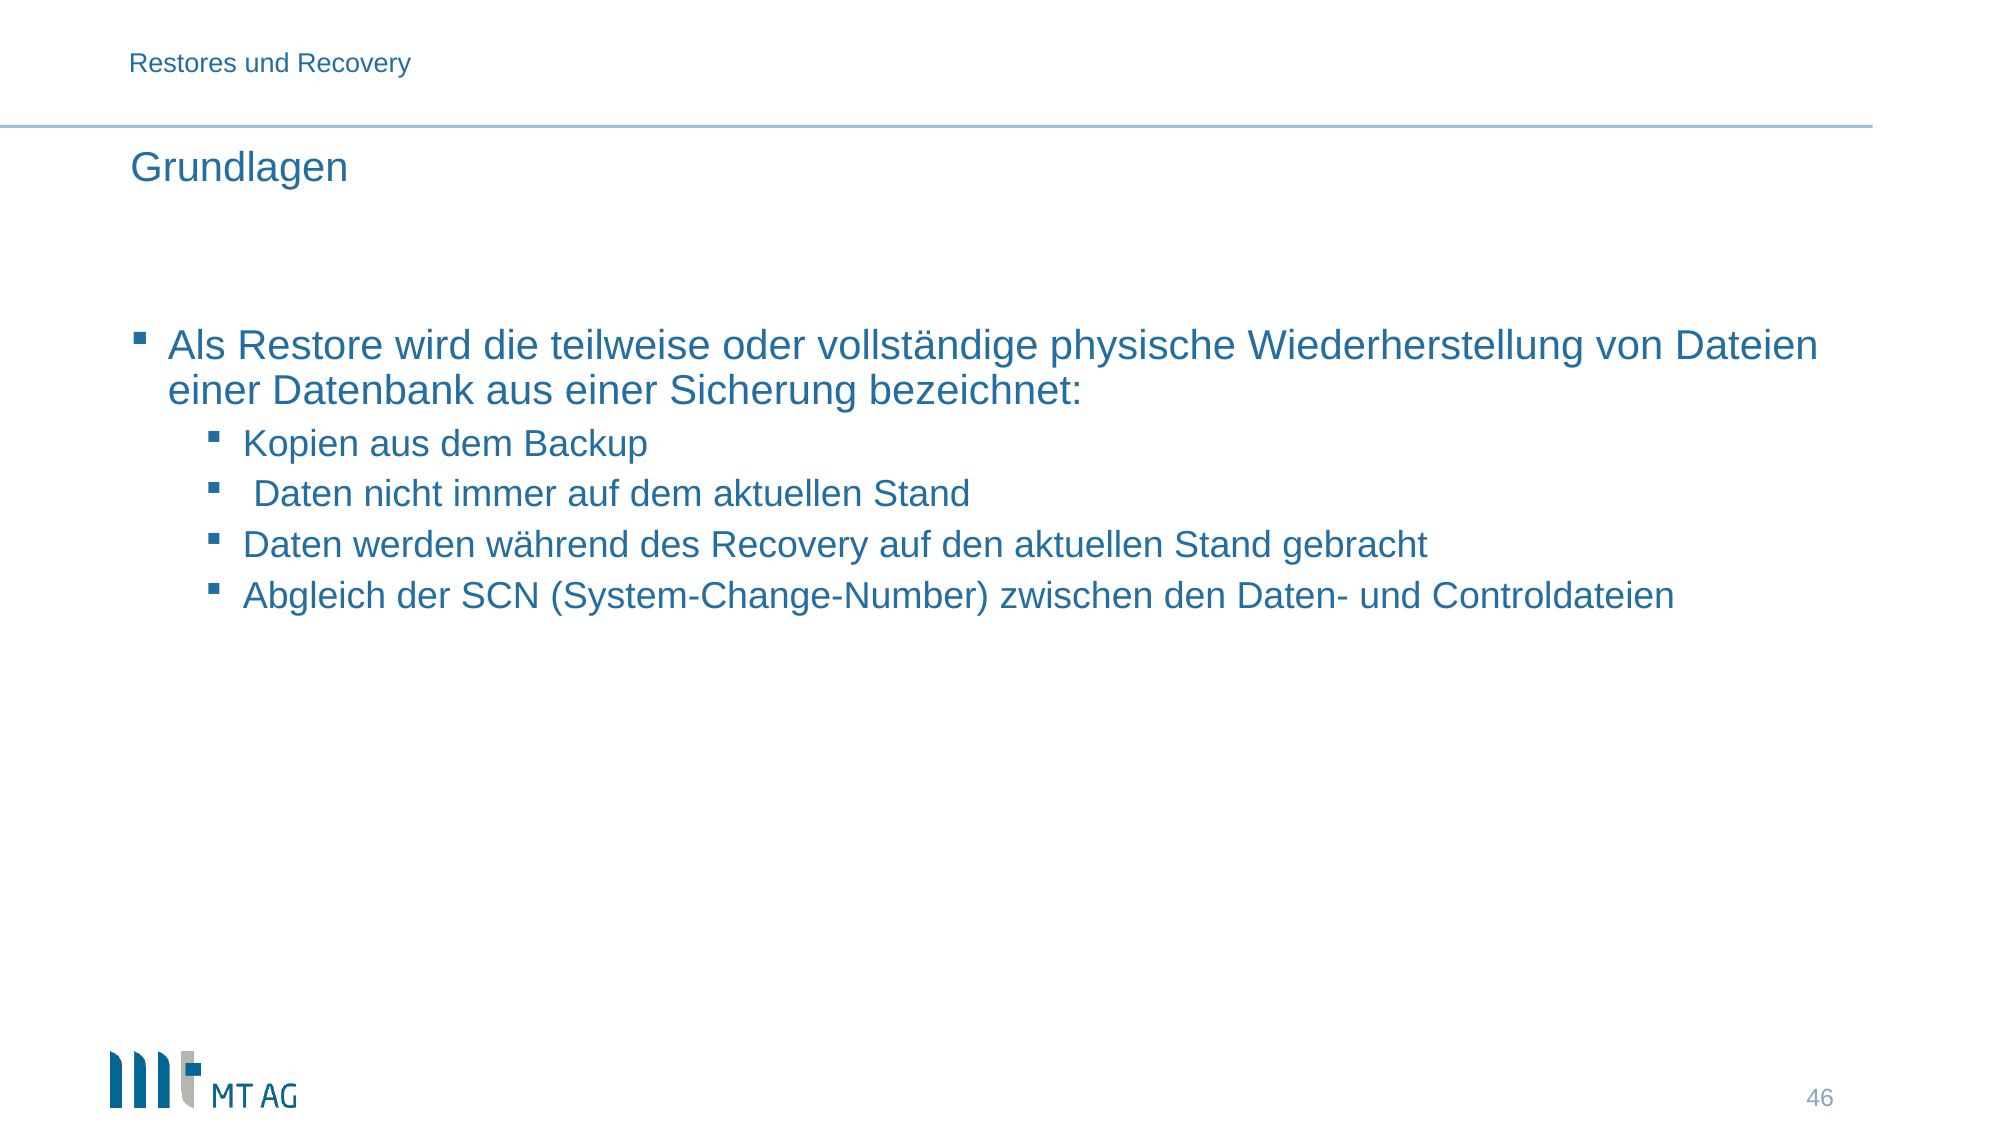

# Restores und Recovery
Grundlagen

Als Restore wird die teilweise oder vollständige physische Wiederherstellung von Dateien einer Datenbank aus einer Sicherung bezeichnet:
Kopien aus dem Backup
 Daten nicht immer auf dem aktuellen Stand
Daten werden während des Recovery auf den aktuellen Stand gebracht
Abgleich der SCN (System-Change-Number) zwischen den Daten- und Controldateien

46